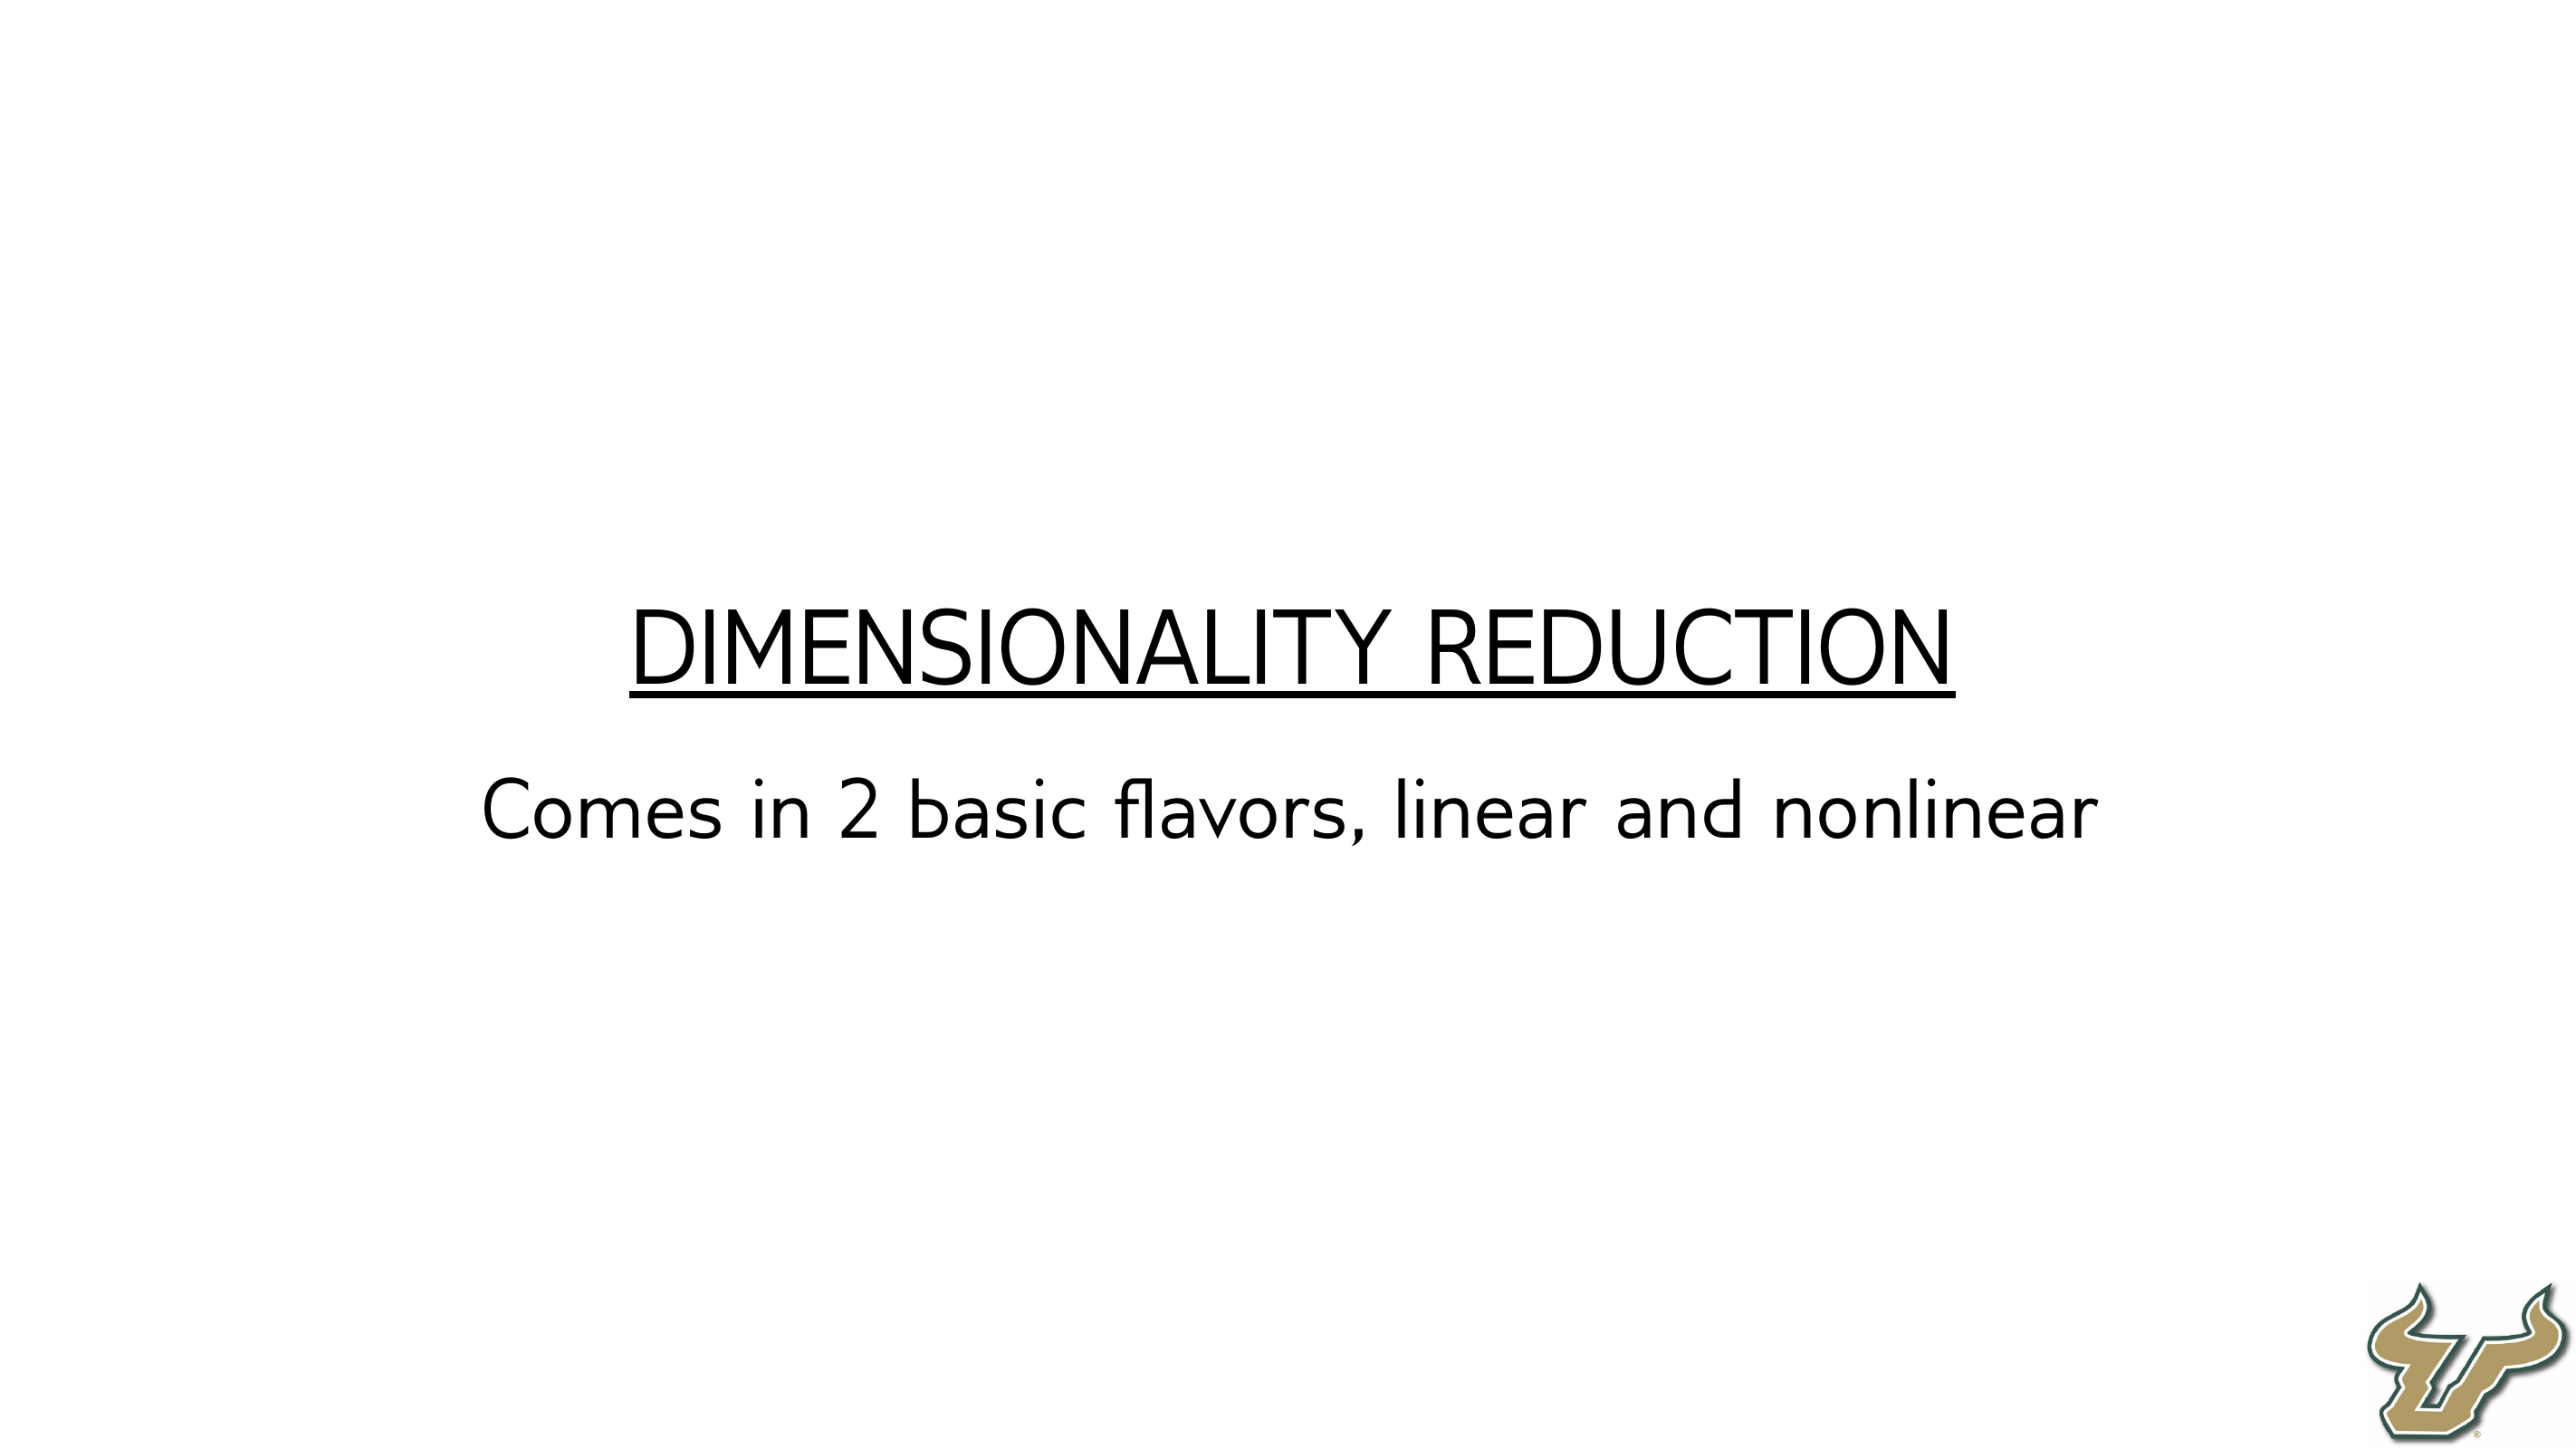

Dimensionality Reduction
Comes in 2 basic flavors, linear and nonlinear